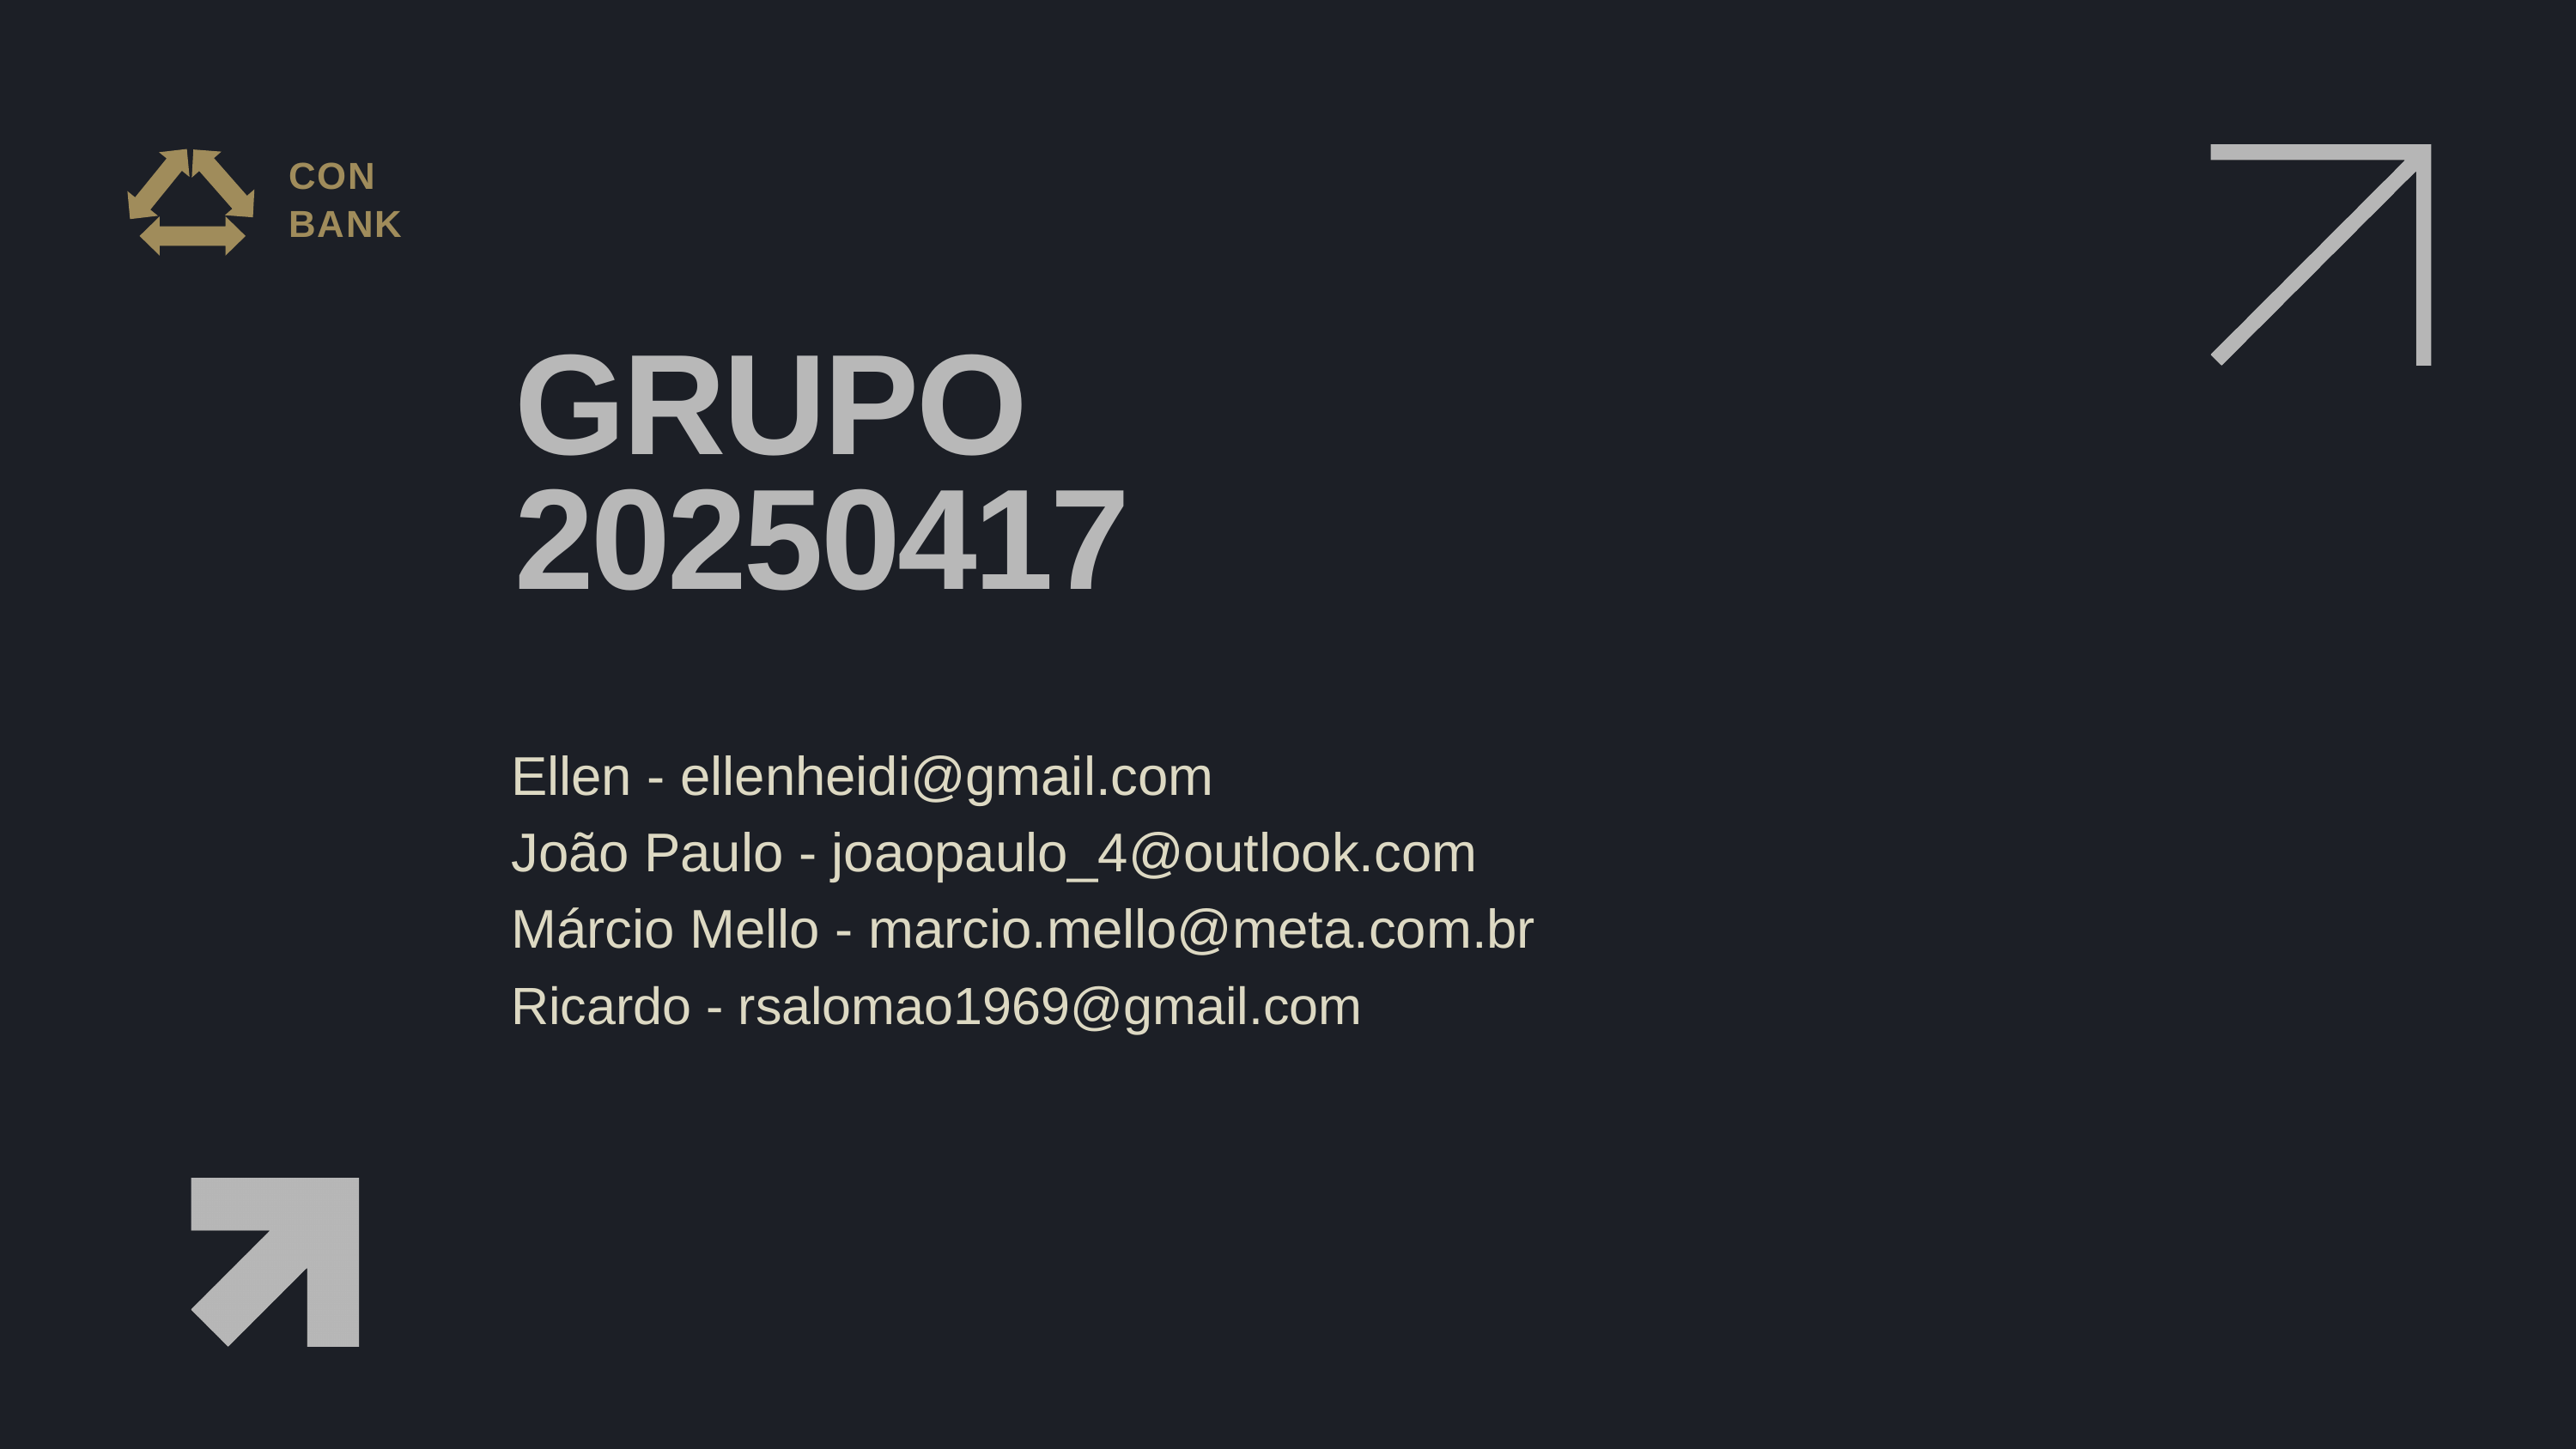

CON
BANK
GRUPO
20250417
Ellen - ellenheidi@gmail.com
João Paulo - joaopaulo_4@outlook.com
Márcio Mello - marcio.mello@meta.com.br
Ricardo - rsalomao1969@gmail.com